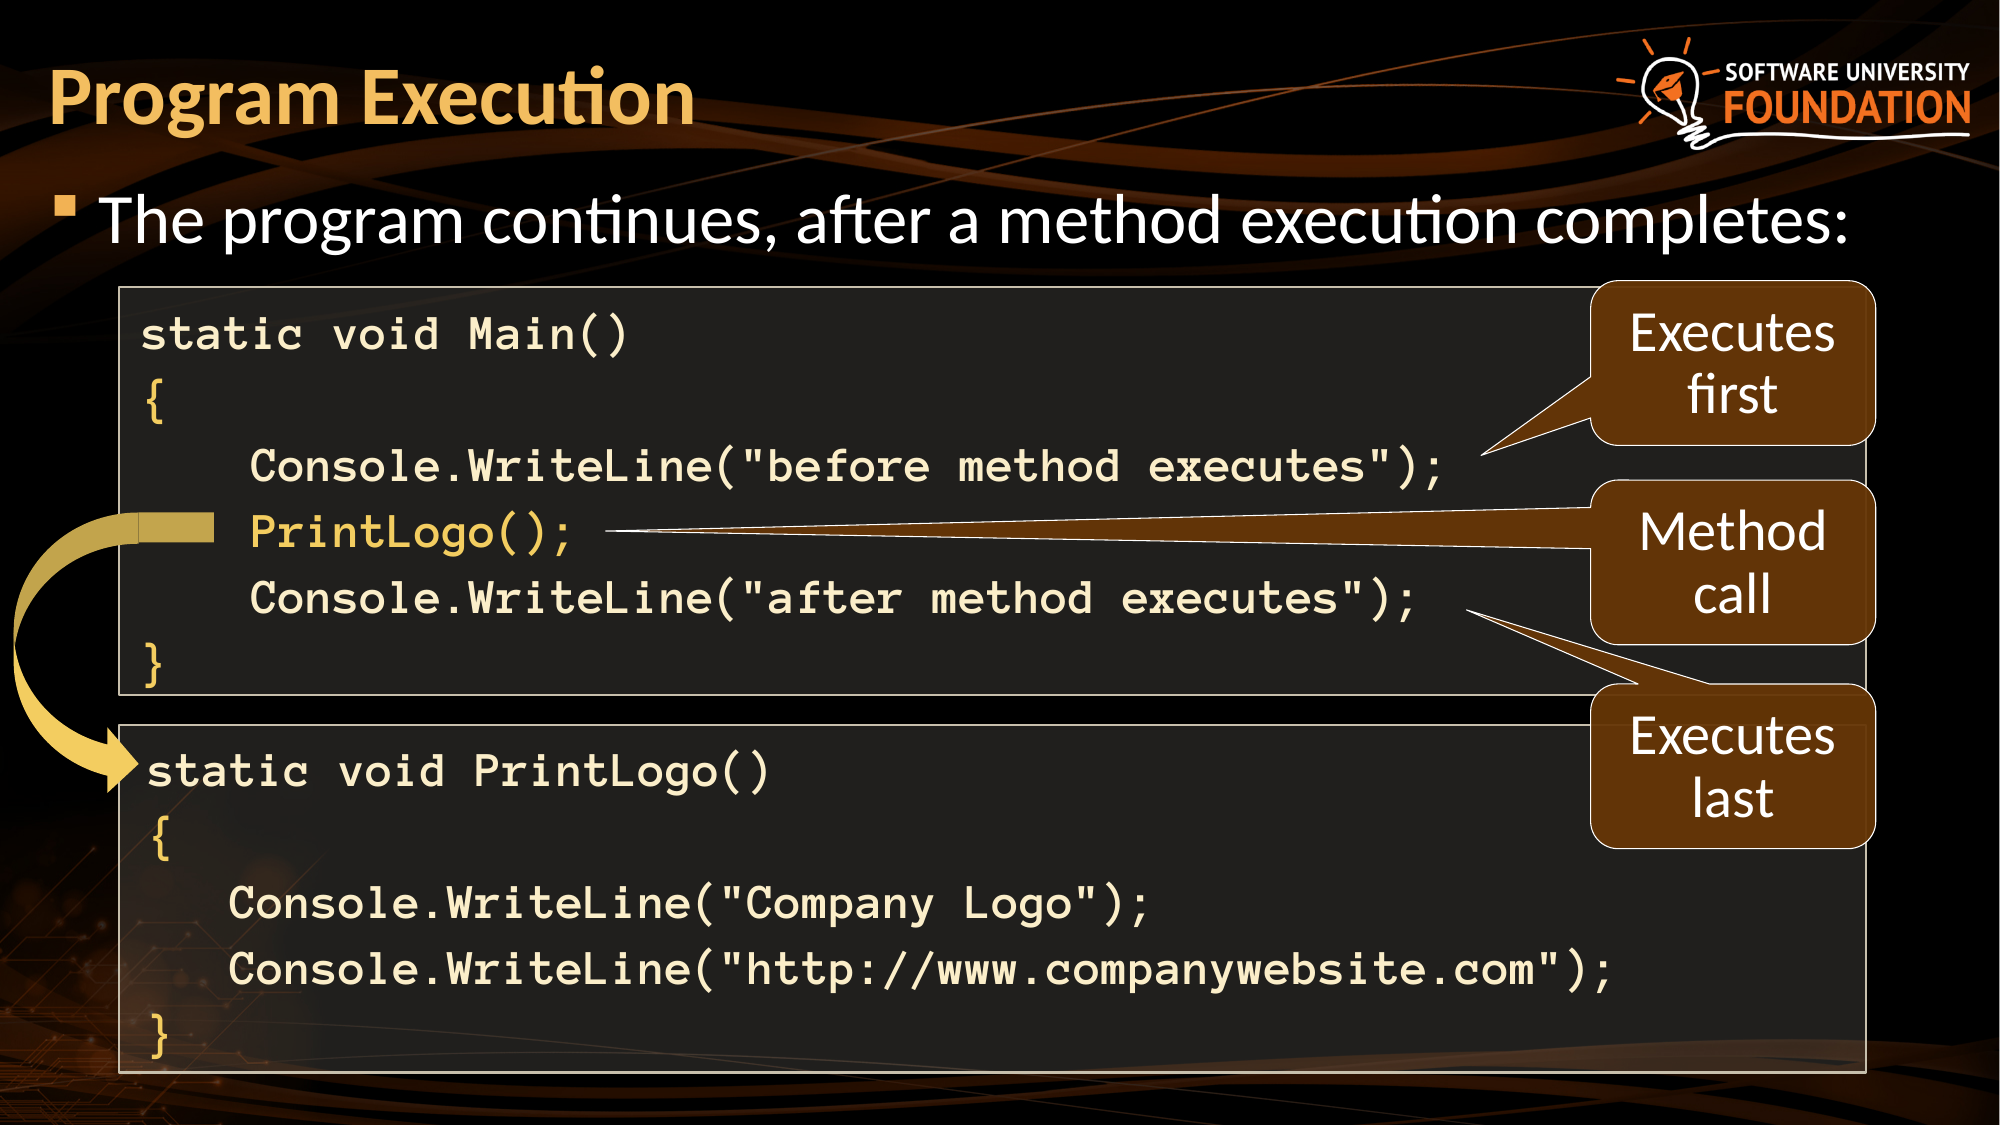

# Program Execution
The program continues, after a method execution completes:

Executes first
static void Main()
{
    Console.WriteLine("before method executes");
    PrintLogo();
    Console.WriteLine("after method executes");
}
Method call

Executes last
static void PrintLogo()
{
   Console.WriteLine("Company Logo");
   Console.WriteLine("http://www.companywebsite.com");
}